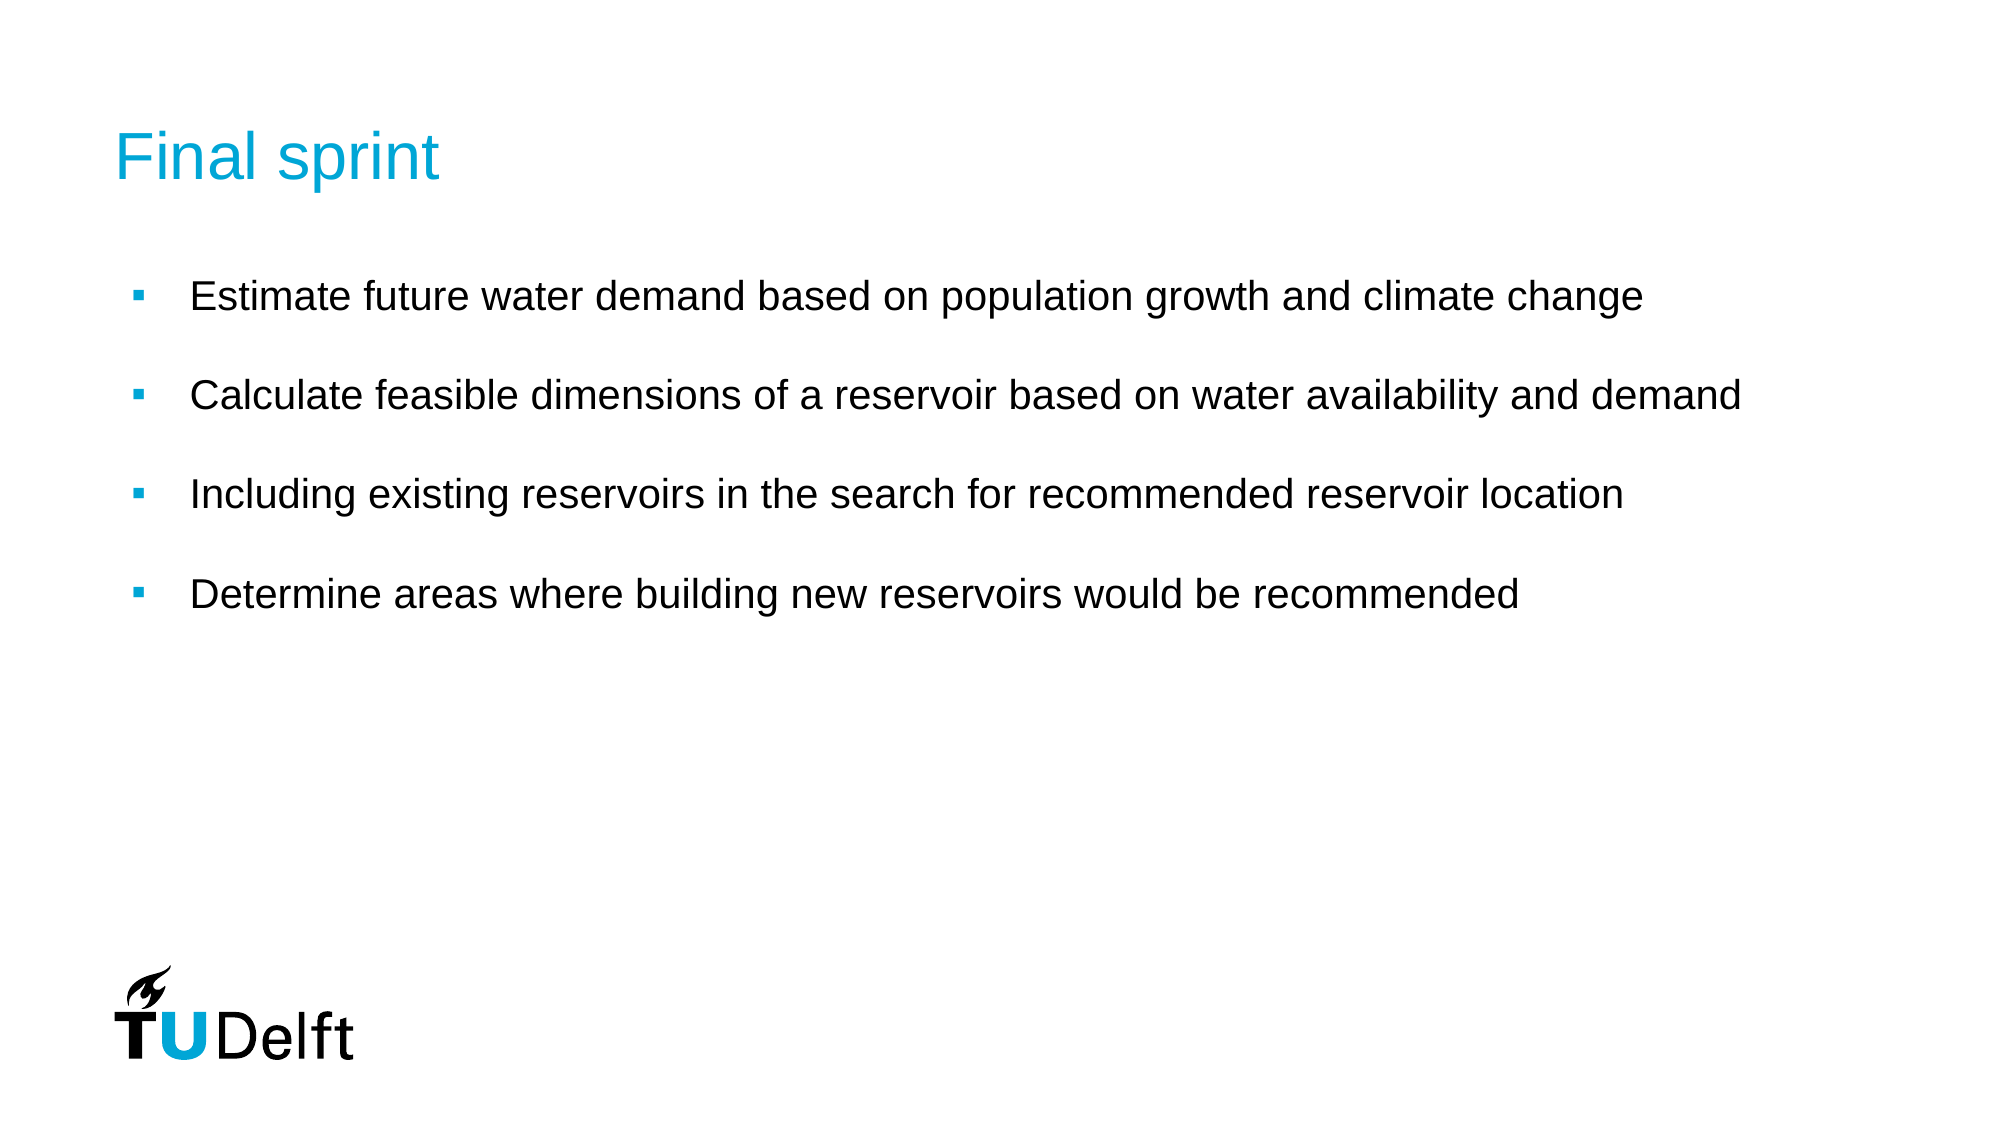

# Final sprint
Estimate future water demand based on population growth and climate change
Calculate feasible dimensions of a reservoir based on water availability and demand
Including existing reservoirs in the search for recommended reservoir location
Determine areas where building new reservoirs would be recommended